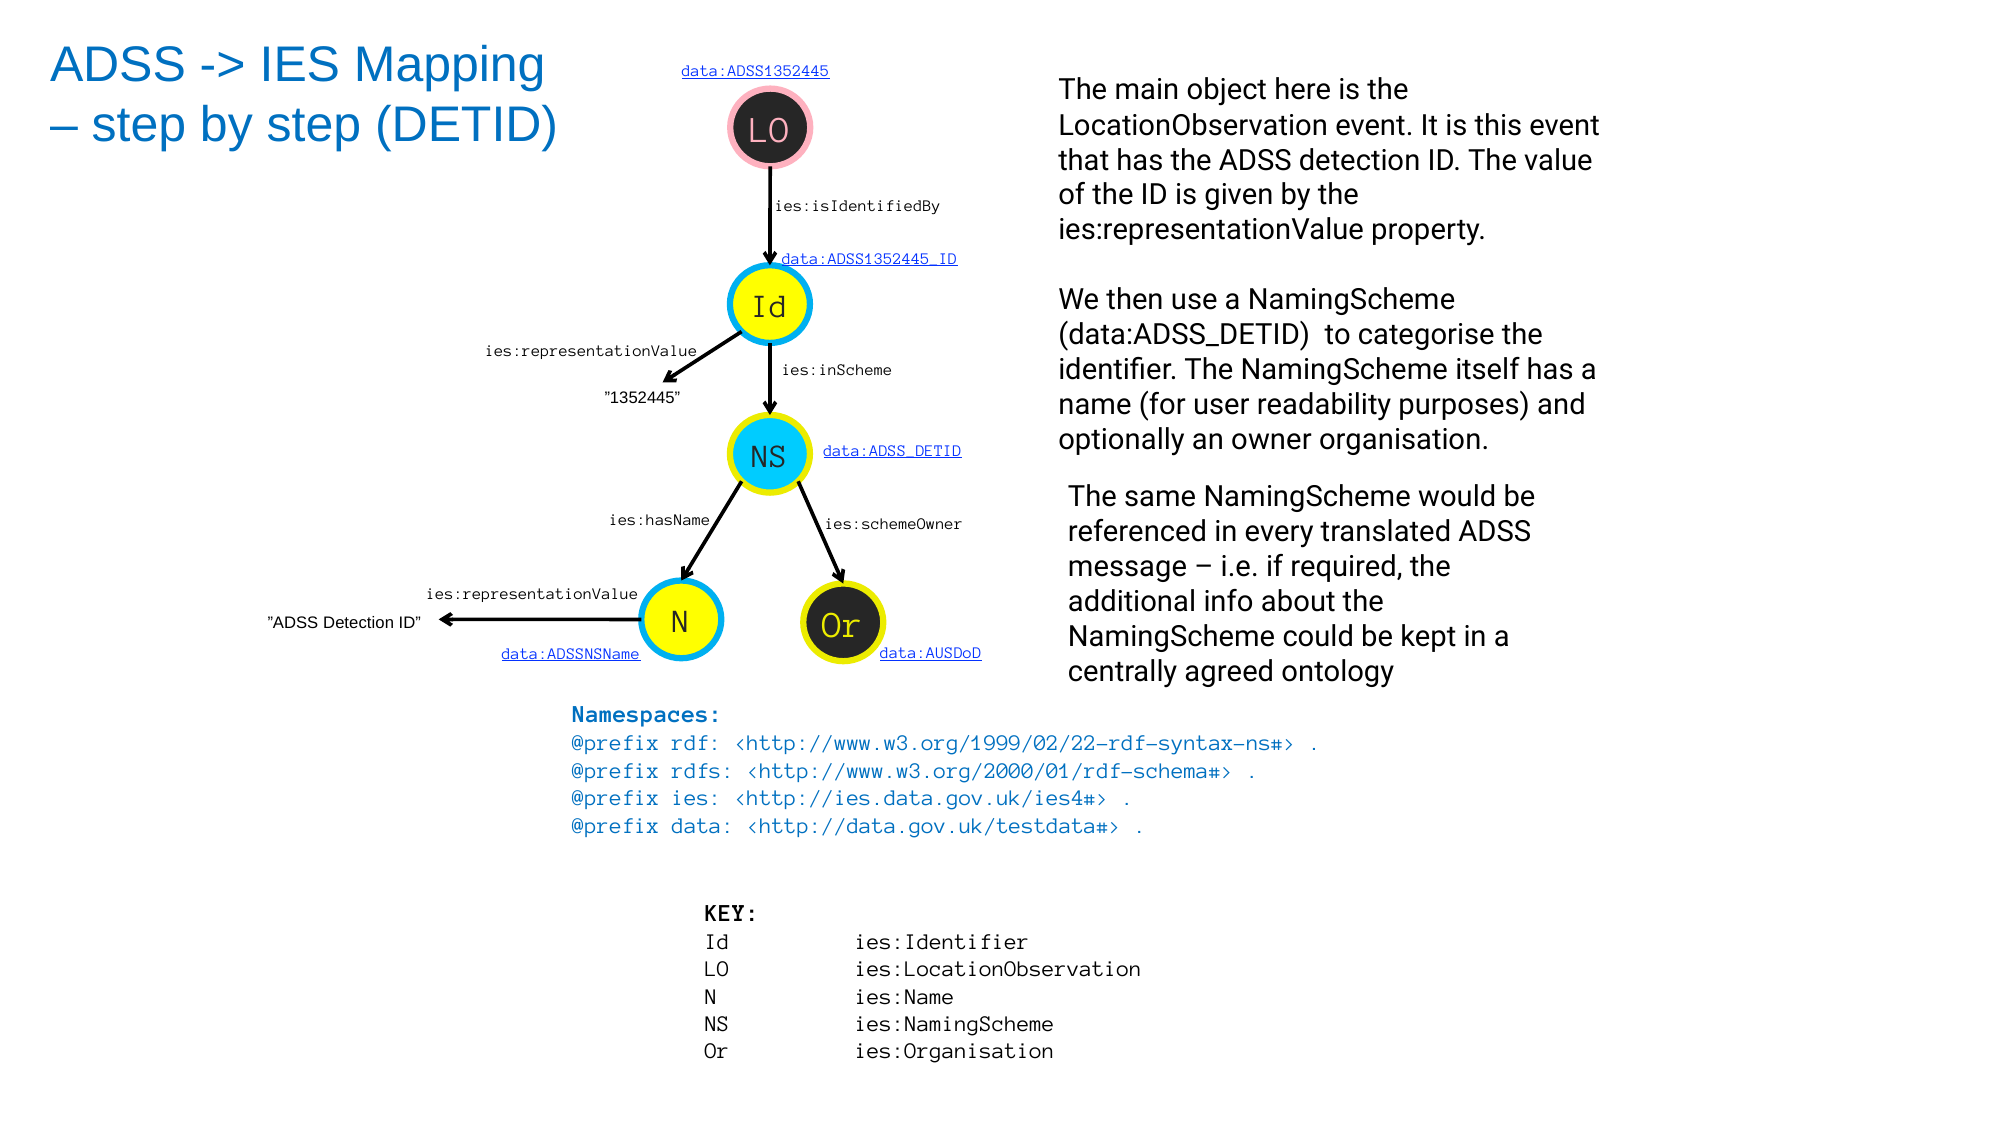

ADSS -> IES Mapping
– step by step (DETID)
data:ADSS1352445
The main object here is the LocationObservation event. It is this event that has the ADSS detection ID. The value of the ID is given by the ies:representationValue property.

We then use a NamingScheme (data:ADSS_DETID)  to categorise the identifier. The NamingScheme itself has a name (for user readability purposes) and optionally an owner organisation.
LO
ies:isIdentifiedBy
data:ADSS1352445_ID
Id
ies:representationValue
ies:inScheme
”1352445”
NS
data:ADSS_DETID
The same NamingScheme would be referenced in every translated ADSS message – i.e. if required, the additional info about the NamingScheme could be kept in a centrally agreed ontology
ies:hasName
ies:schemeOwner
ies:representationValue
N
Or
”ADSS Detection ID”
data:AUSDoD
data:ADSSNSName
Namespaces:
@prefix rdf: <http://www.w3.org/1999/02/22-rdf-syntax-ns#> .
@prefix rdfs: <http://www.w3.org/2000/01/rdf-schema#> .
@prefix ies: <http://ies.data.gov.uk/ies4#> .
@prefix data: <http://data.gov.uk/testdata#> .
KEY:
Id	ies:Identifier
LO	ies:LocationObservation
N	ies:Name
NS	ies:NamingScheme
Or	ies:Organisation